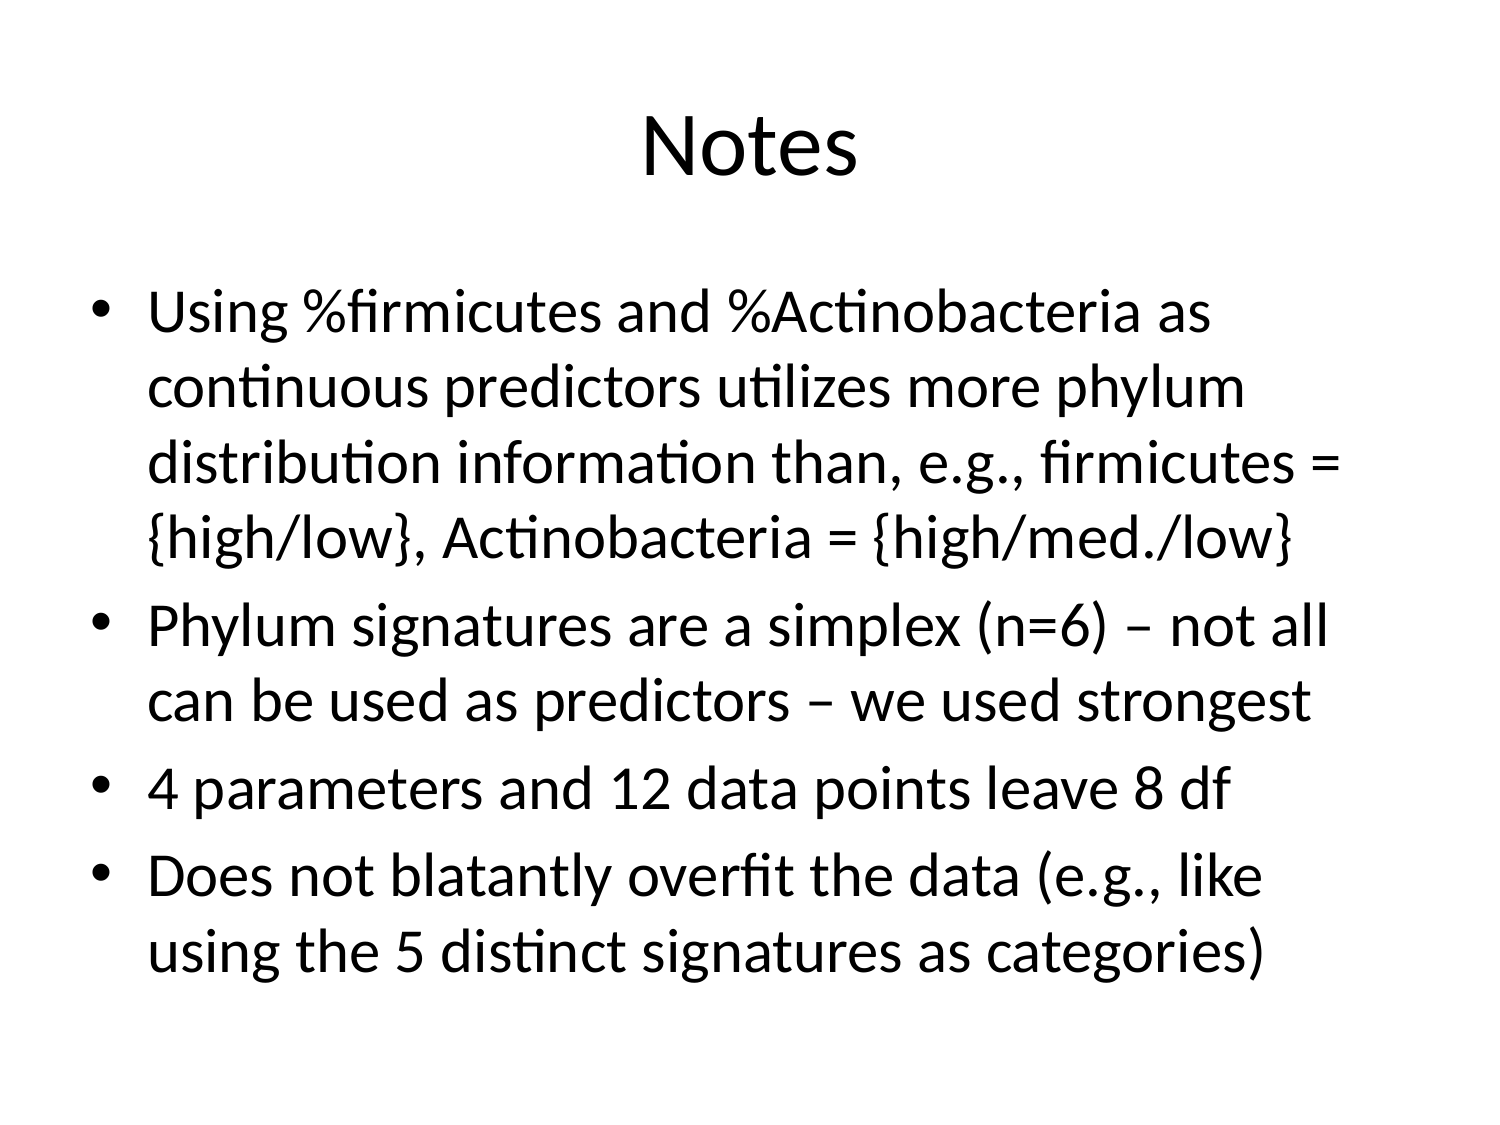

# Notes
Using %firmicutes and %Actinobacteria as continuous predictors utilizes more phylum distribution information than, e.g., firmicutes = {high/low}, Actinobacteria = {high/med./low}
Phylum signatures are a simplex (n=6) – not all can be used as predictors – we used strongest
4 parameters and 12 data points leave 8 df
Does not blatantly overfit the data (e.g., like using the 5 distinct signatures as categories)